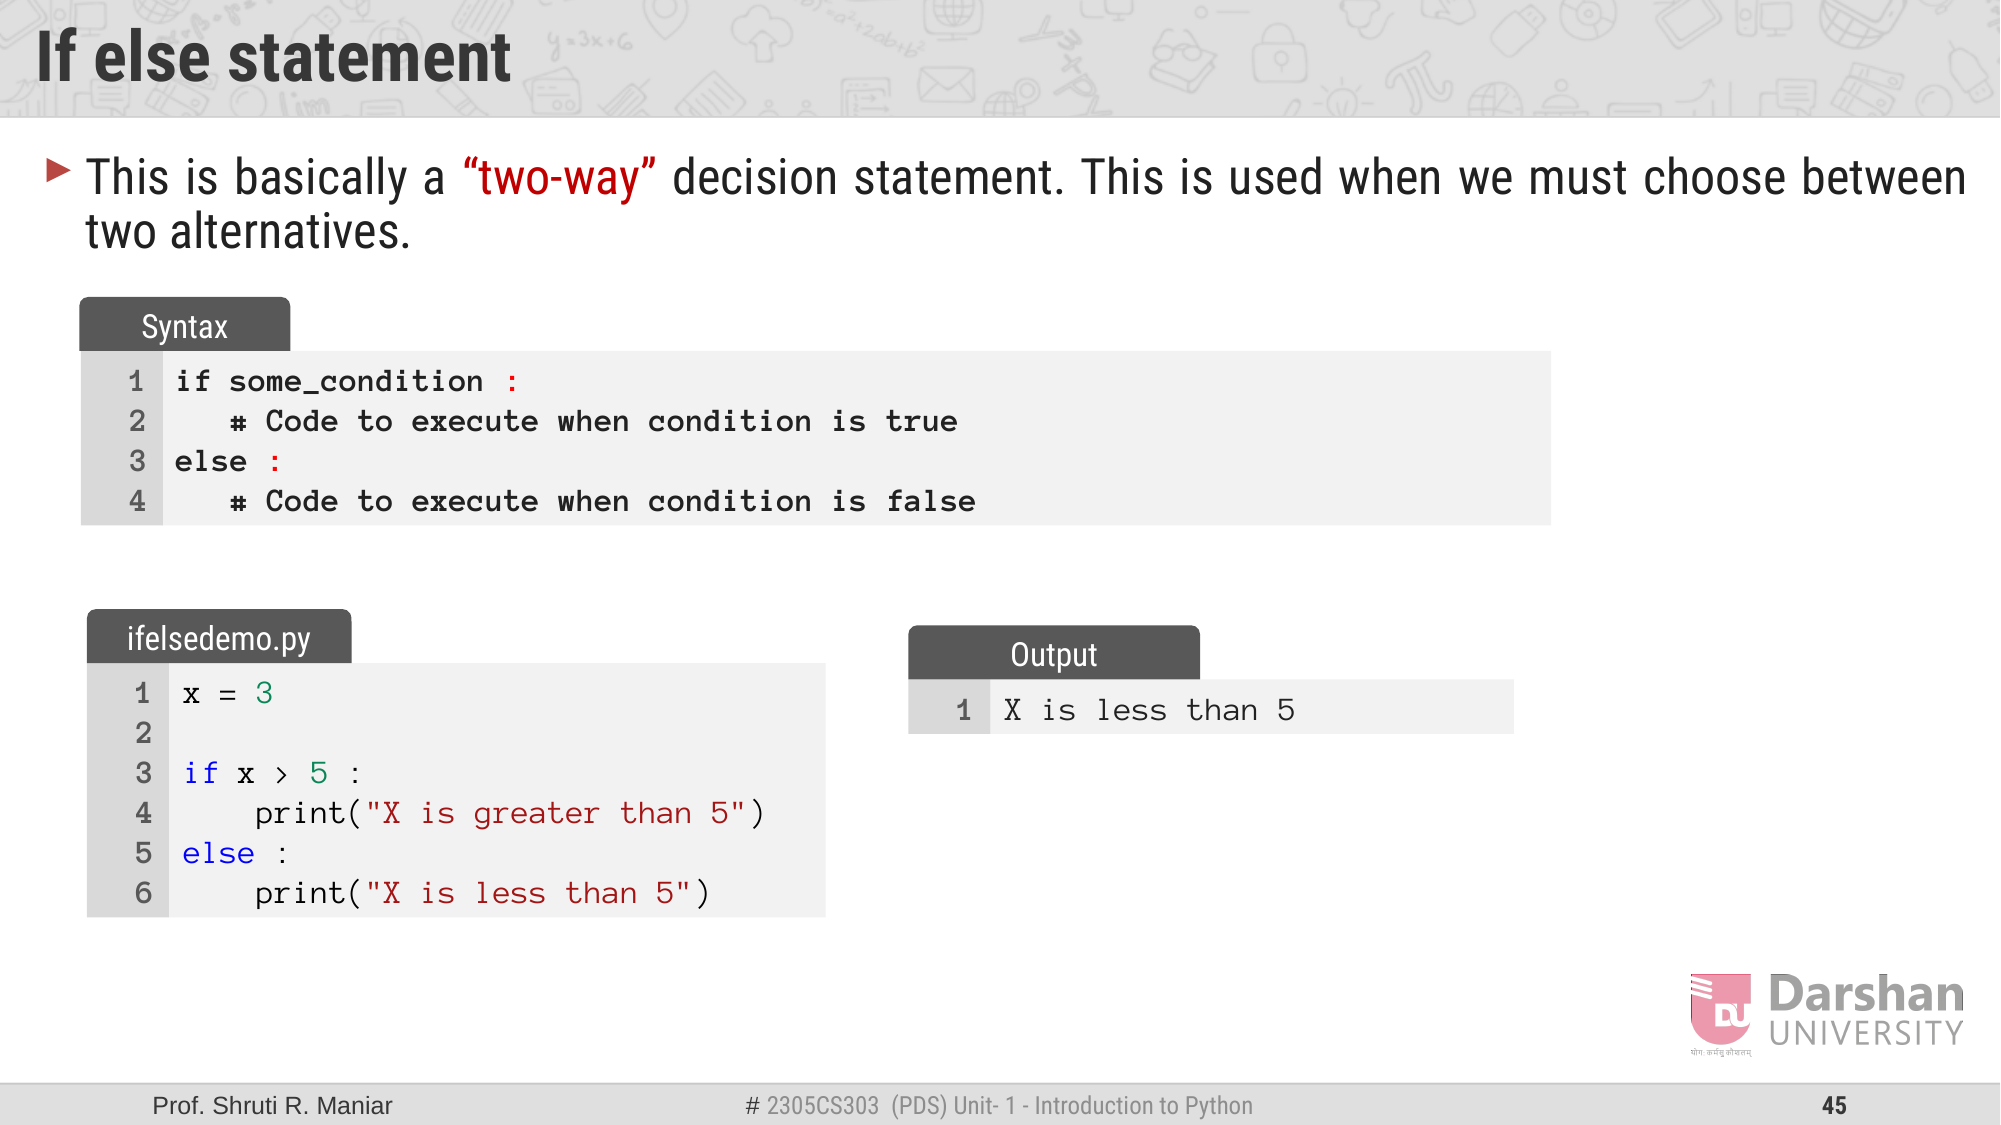

# If else statement
This is basically a “two-way” decision statement. This is used when we must choose between two alternatives.
Syntax
1
2
3
4
if some_condition :
   # Code to execute when condition is true
else :
   # Code to execute when condition is false
ifelsedemo.py
Output
1
2
3
4
5
6
x = 3
if x > 5 :
    print("X is greater than 5")
else :
    print("X is less than 5")
1
X is less than 5